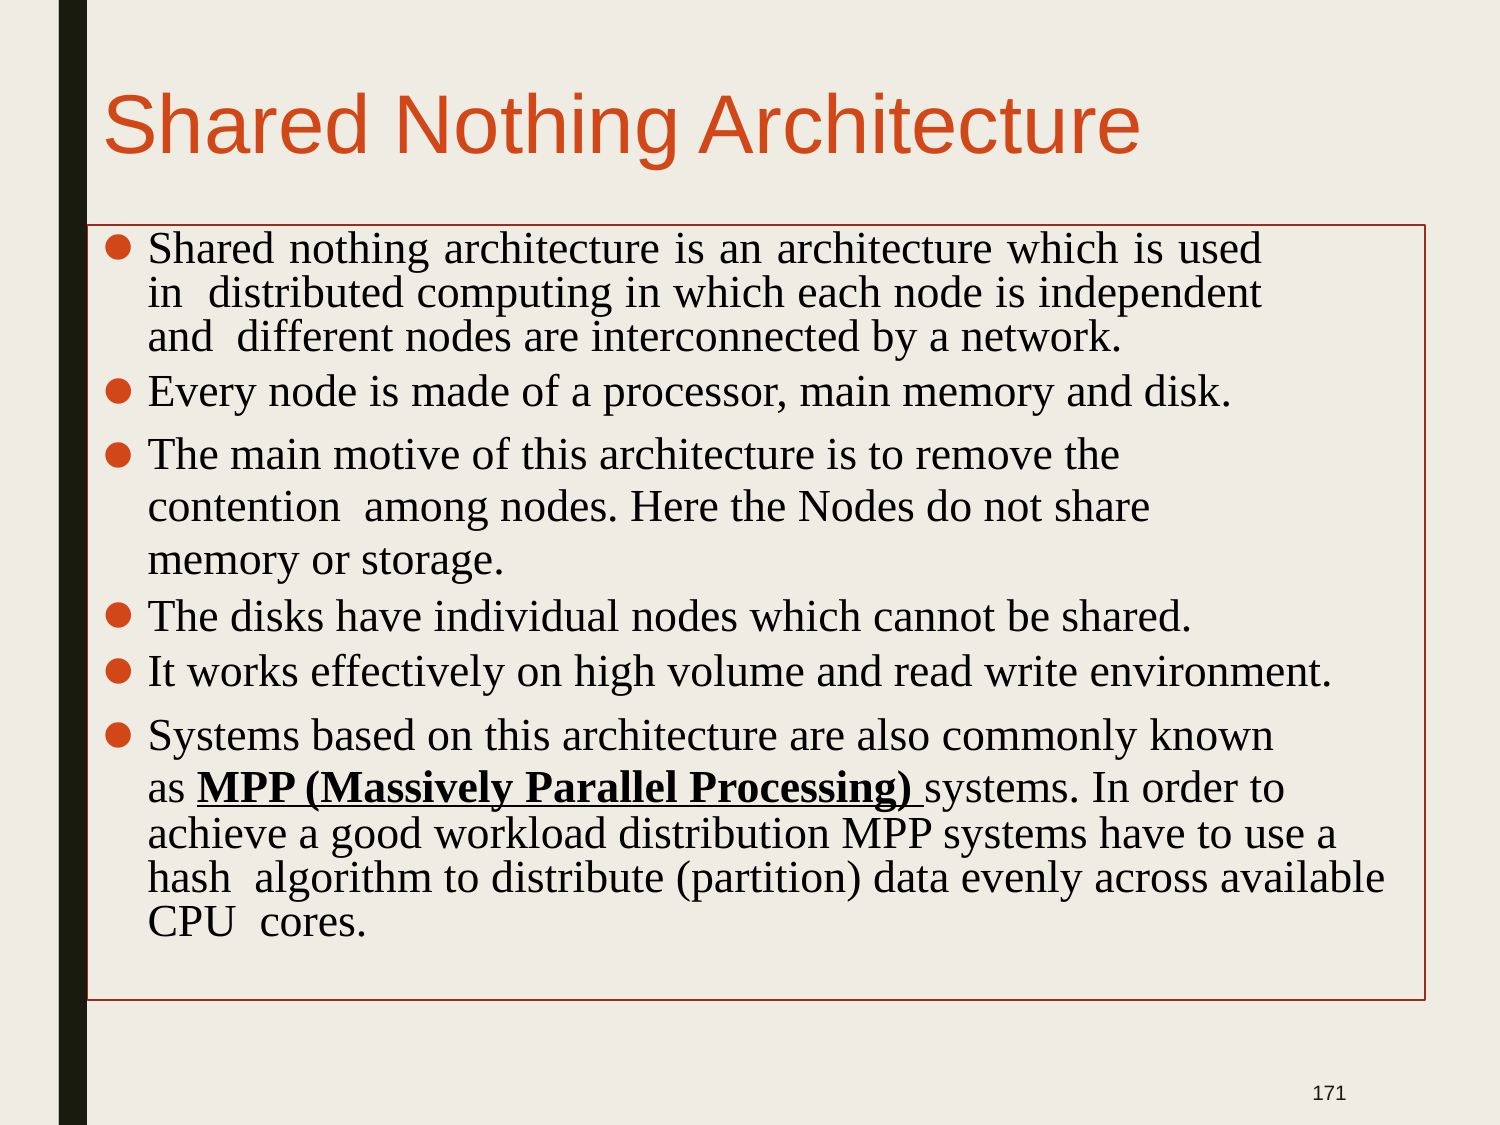

# Shared Nothing Architecture
Shared nothing architecture is an architecture which is used in  distributed computing in which each node is independent and  different nodes are interconnected by a network.
Every node is made of a processor, main memory and disk.
The main motive of this architecture is to remove the contention  among nodes. Here the Nodes do not share memory or storage.
The disks have individual nodes which cannot be shared.
It works effectively on high volume and read write environment.
Systems based on this architecture are also commonly known  as MPP (Massively Parallel Processing) systems. In order to
achieve a good workload distribution MPP systems have to use a hash  algorithm to distribute (partition) data evenly across available CPU  cores.

171